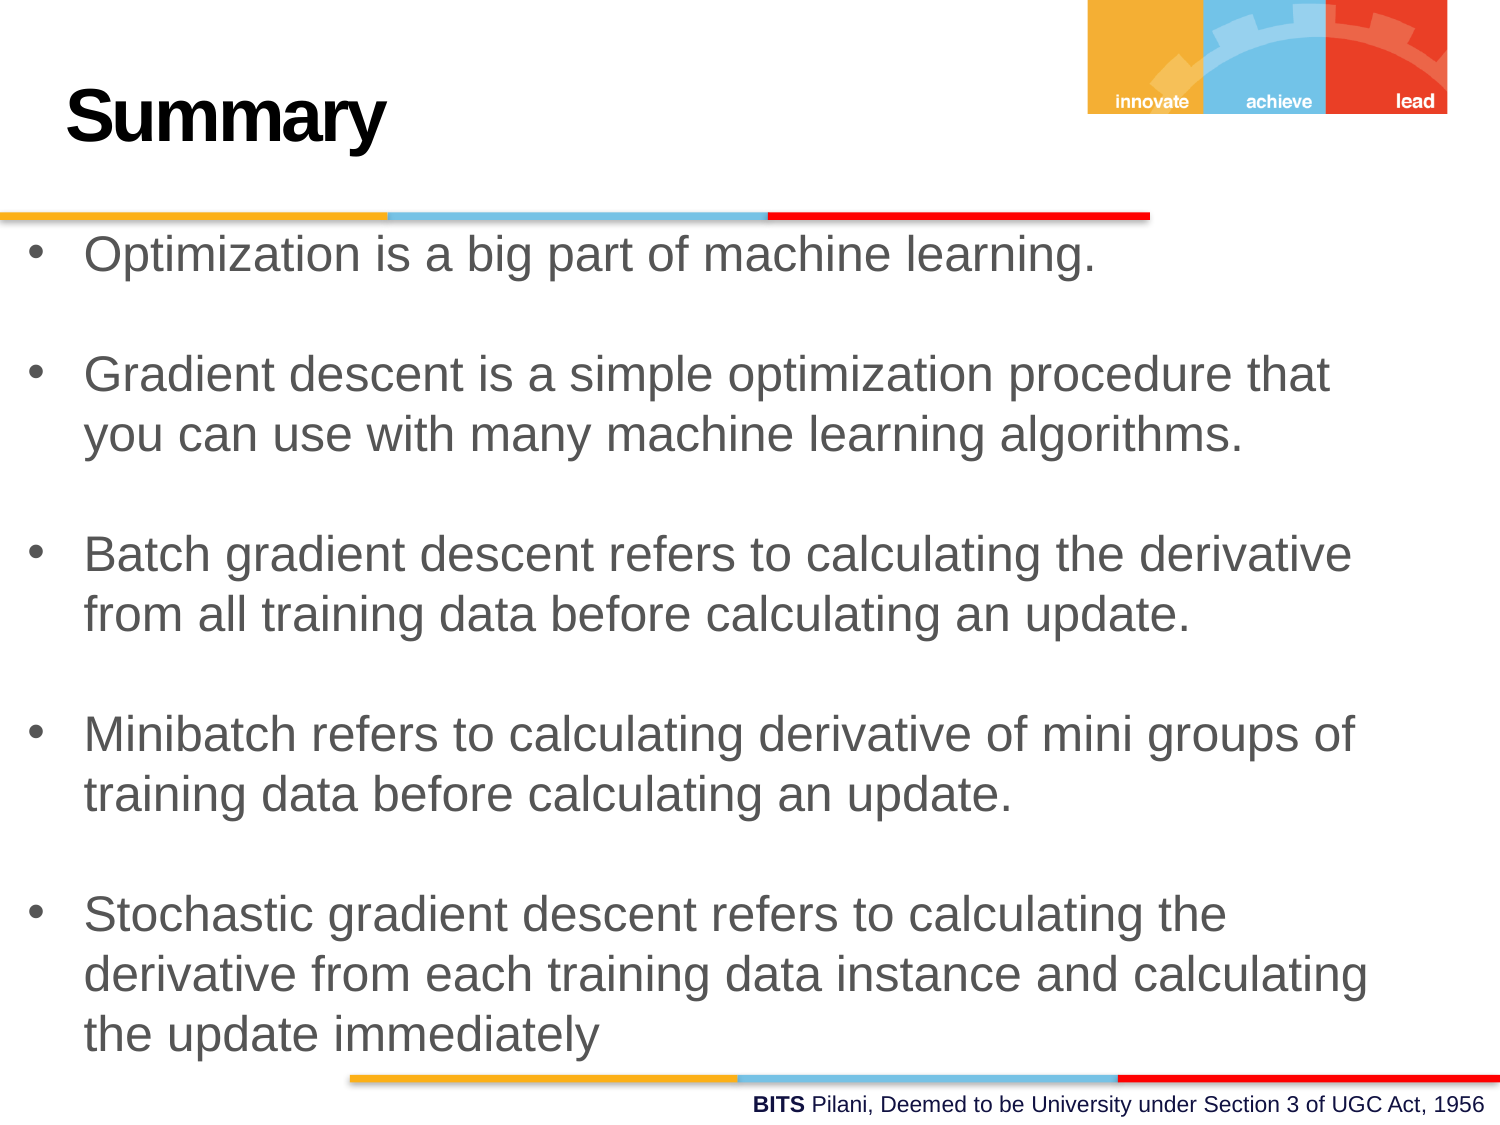

Summary
Optimization is a big part of machine learning.

Gradient descent is a simple optimization procedure that you can use with many machine learning algorithms.

Batch gradient descent refers to calculating the derivative from all training data before calculating an update.

Minibatch refers to calculating derivative of mini groups of training data before calculating an update.

Stochastic gradient descent refers to calculating the derivative from each training data instance and calculating the update immediately